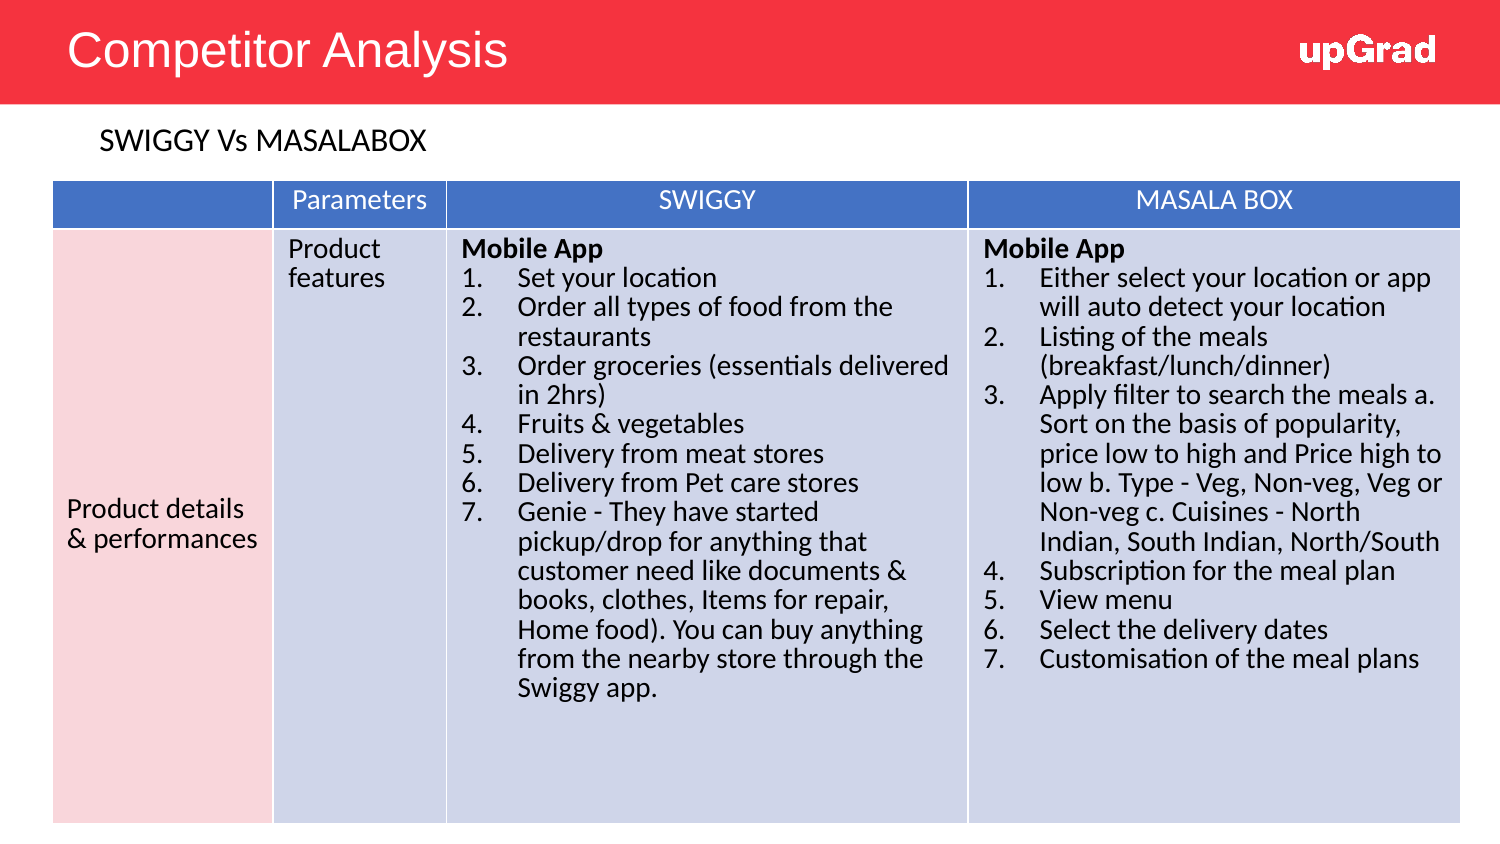

# Competitor Analysis
SWIGGY Vs MASALABOX
|  | Parameters | SWIGGY | MASALA BOX |
| --- | --- | --- | --- |
| Product details & performances | Product features | Mobile App Set your location Order all types of food from the restaurants Order groceries (essentials delivered in 2hrs) Fruits & vegetables Delivery from meat stores Delivery from Pet care stores Genie - They have started pickup/drop for anything that customer need like documents & books, clothes, Items for repair, Home food). You can buy anything from the nearby store through the Swiggy app. | Mobile App Either select your location or app will auto detect your location Listing of the meals (breakfast/lunch/dinner) Apply filter to search the meals a. Sort on the basis of popularity, price low to high and Price high to low b. Type - Veg, Non-veg, Veg or Non-veg c. Cuisines - North Indian, South Indian, North/South Subscription for the meal plan View menu Select the delivery dates Customisation of the meal plans |